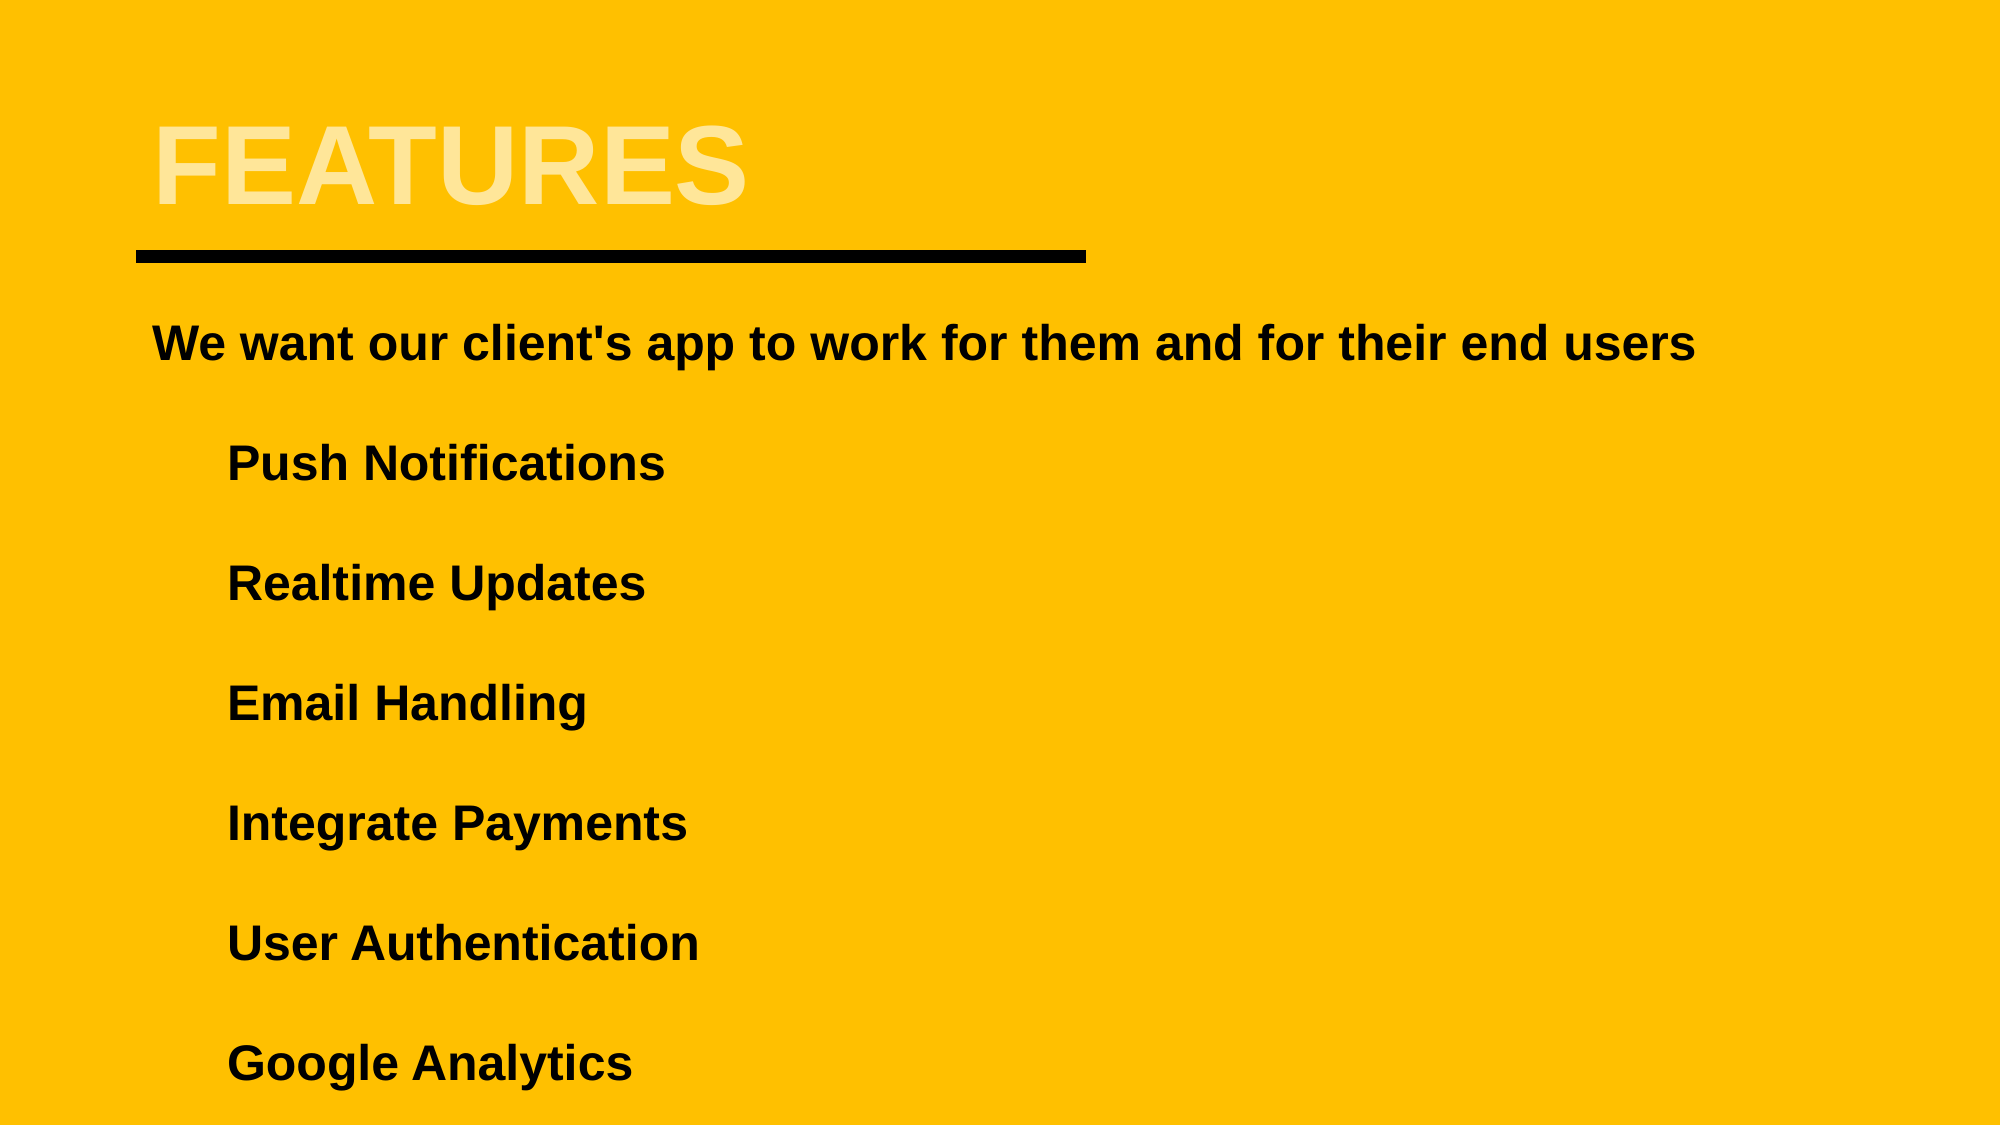

# FEATURES

We want our client's app to work for them and for their end users

Push Notifications

Realtime Updates

Email Handling

Integrate Payments

User Authentication

Google Analytics